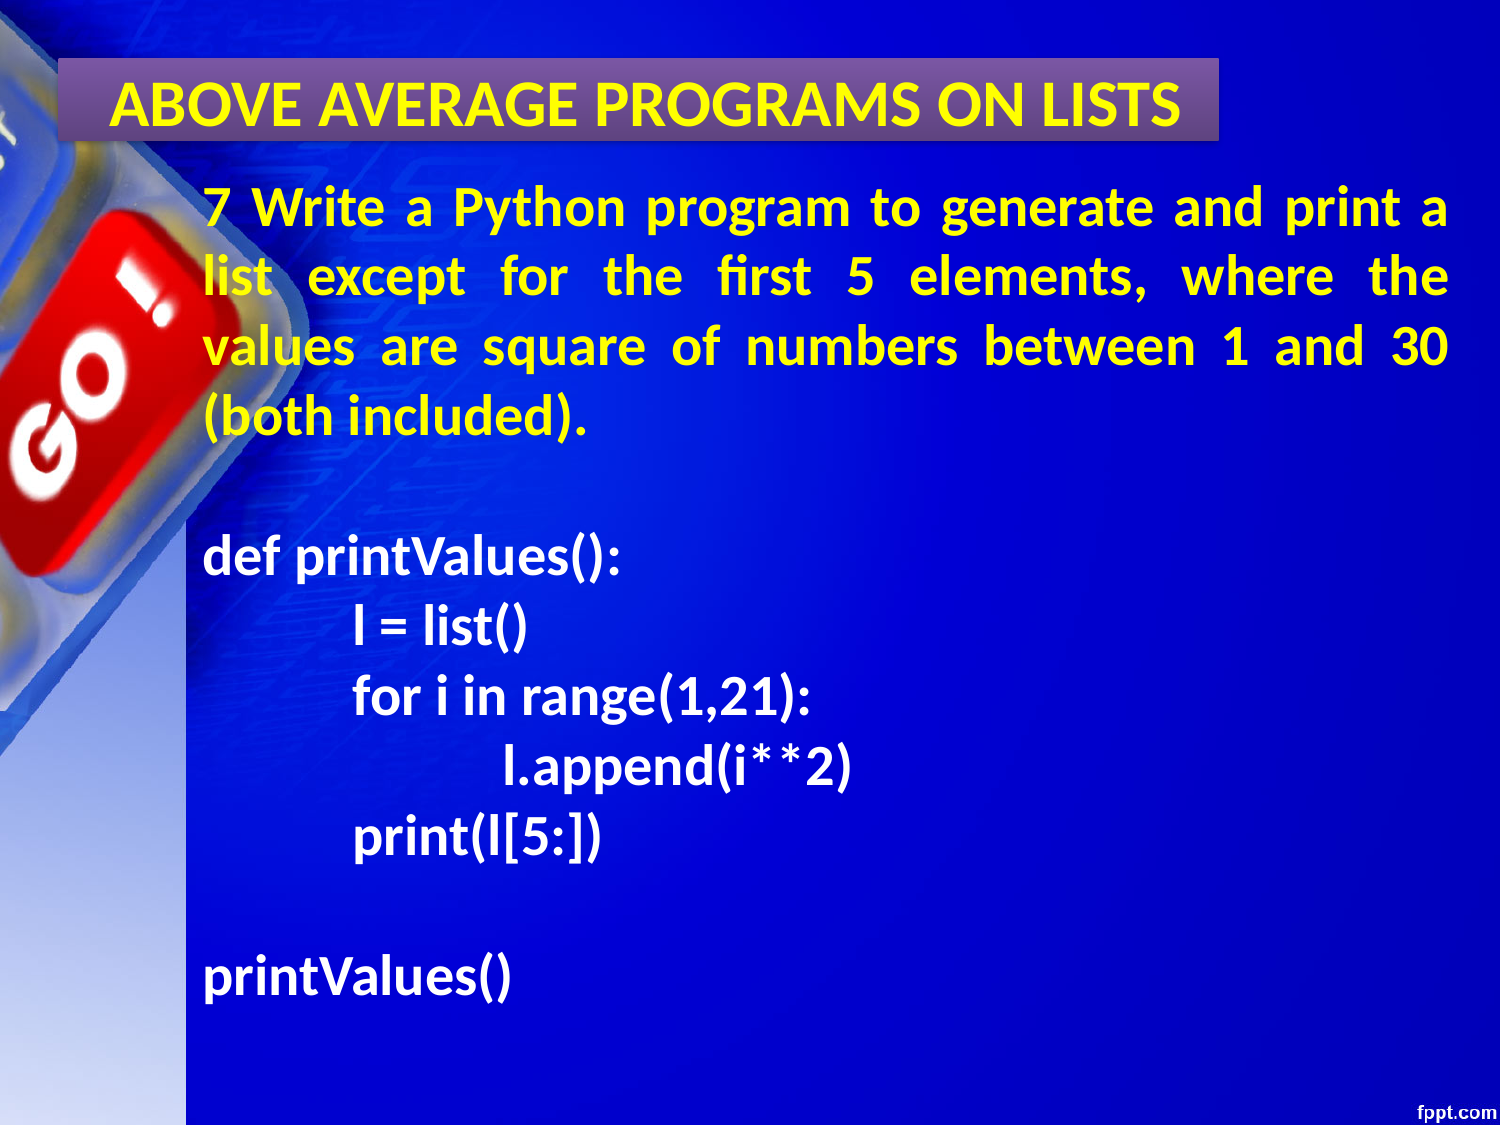

ABOVE AVERAGE PROGRAMS ON LISTS
7 Write a Python program to generate and print a list except for the first 5 elements, where the values are square of numbers between 1 and 30 (both included).

def printValues():
	l = list()
	for i in range(1,21):
		l.append(i**2)
	print(l[5:])

printValues()